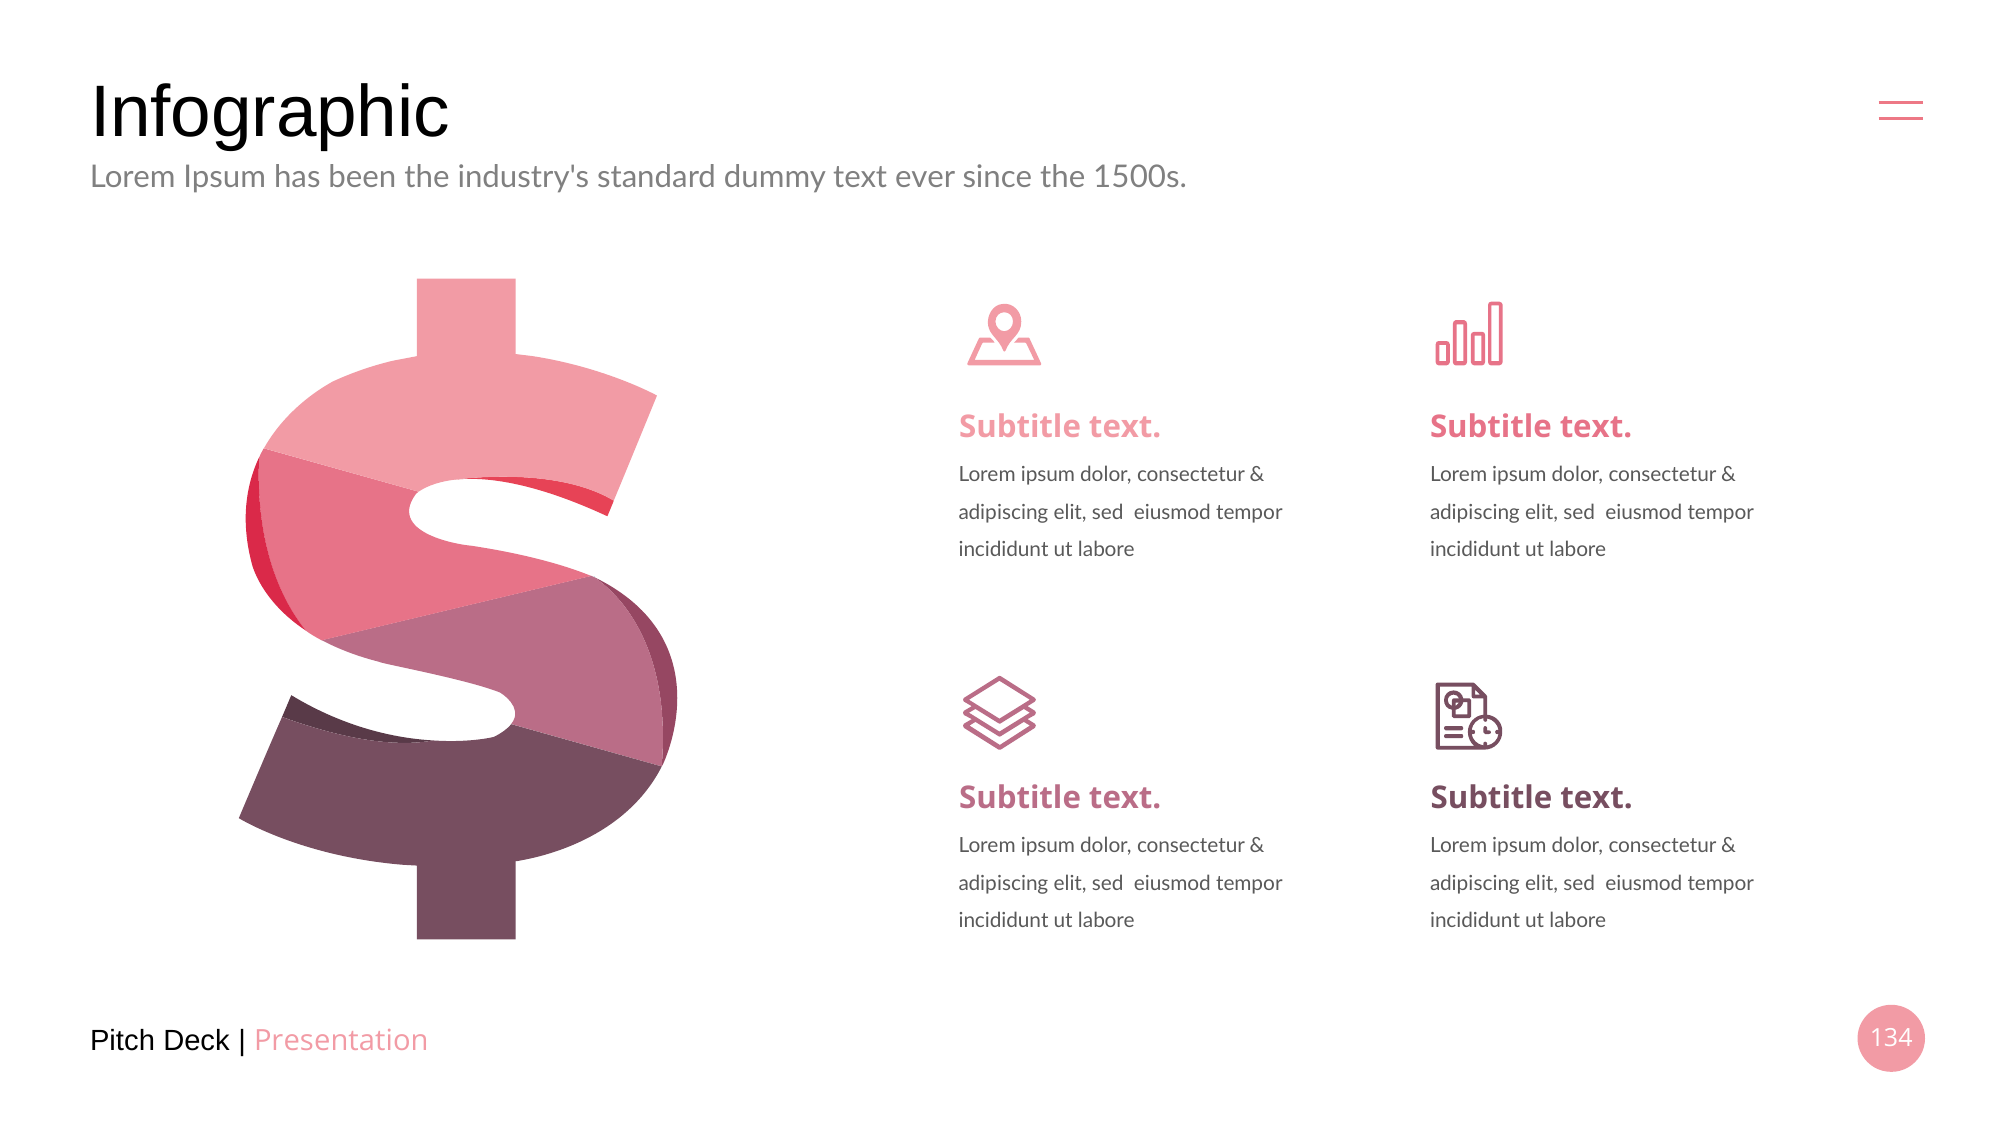

# Infographic
Lorem Ipsum has been the industry's standard dummy text ever since the 1500s.

Subtitle text.
Subtitle text.
Lorem ipsum dolor, consectetur & adipiscing elit, sed  eiusmod tempor incididunt ut labore
Lorem ipsum dolor, consectetur & adipiscing elit, sed  eiusmod tempor incididunt ut labore

Subtitle text.
Subtitle text.
Lorem ipsum dolor, consectetur & adipiscing elit, sed  eiusmod tempor incididunt ut labore
Lorem ipsum dolor, consectetur & adipiscing elit, sed  eiusmod tempor incididunt ut labore
Pitch Deck | Presentation
134